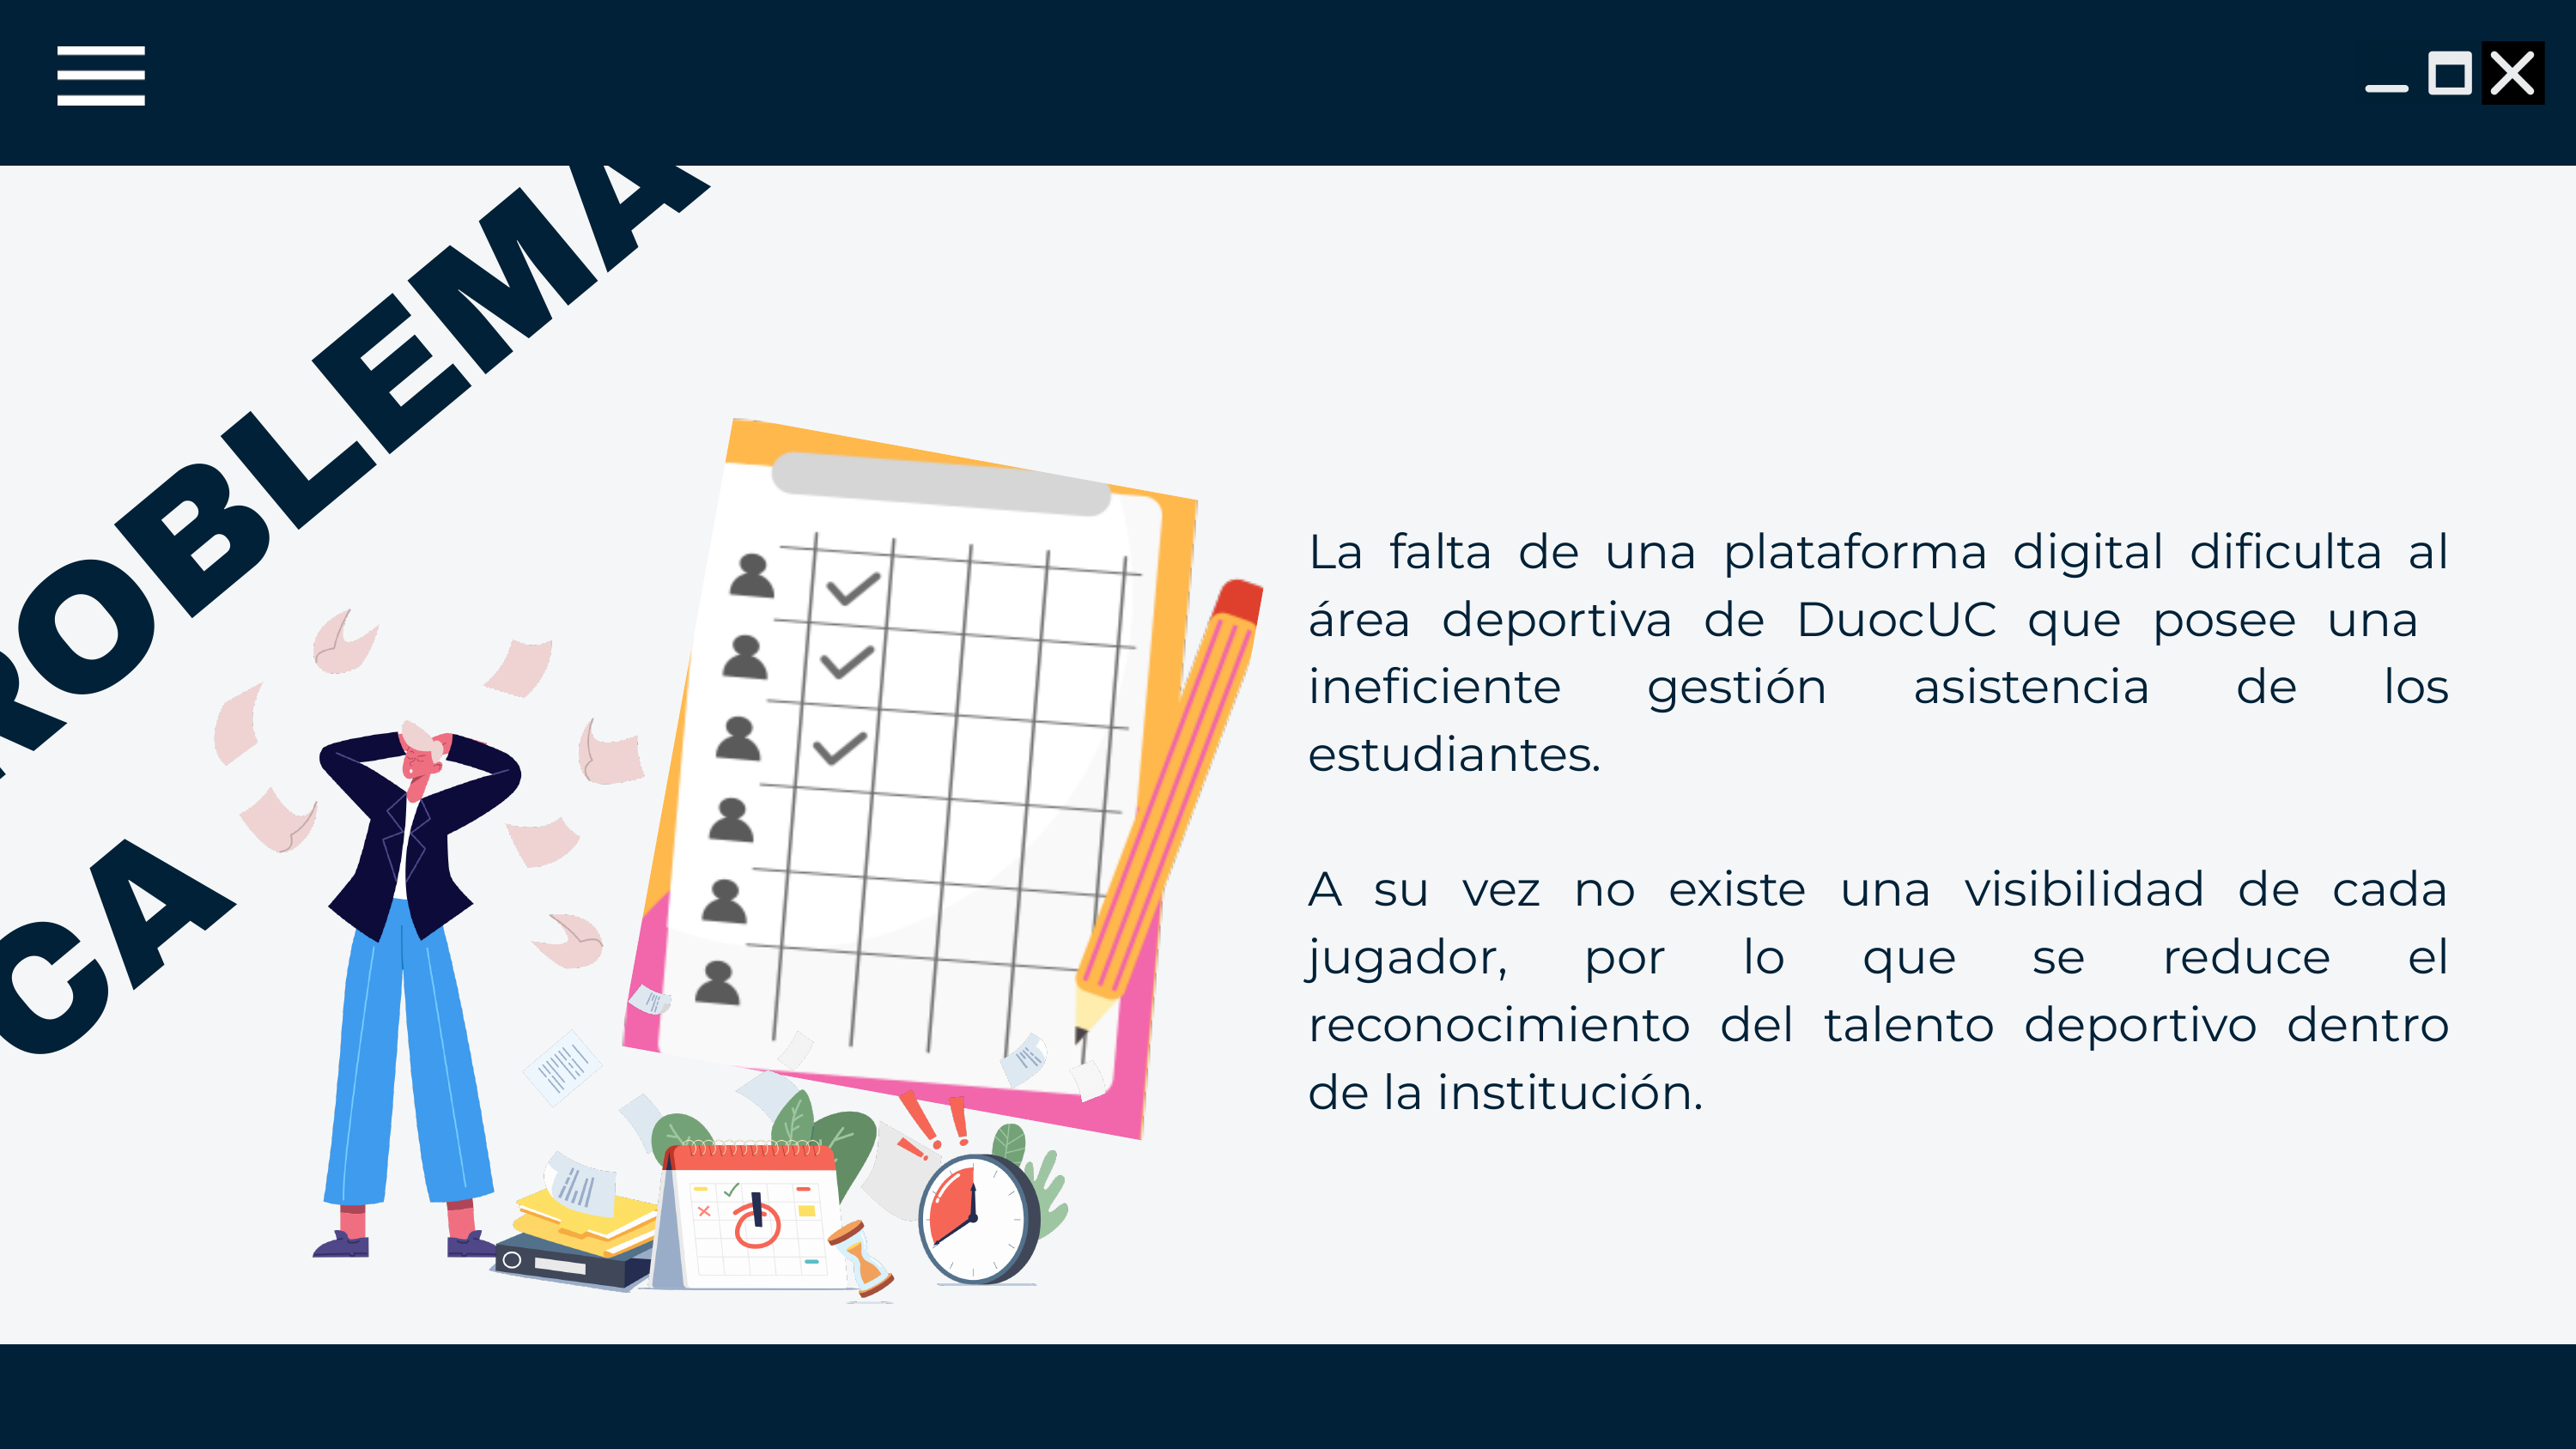

PROBLEMÁTICA

La falta de una plataforma digital dificulta al área deportiva de DuocUC que posee una  ineficiente gestión asistencia de los estudiantes.

A su vez no existe una visibilidad de cada jugador, por lo que se reduce el reconocimiento del talento deportivo dentro de la institución.

4